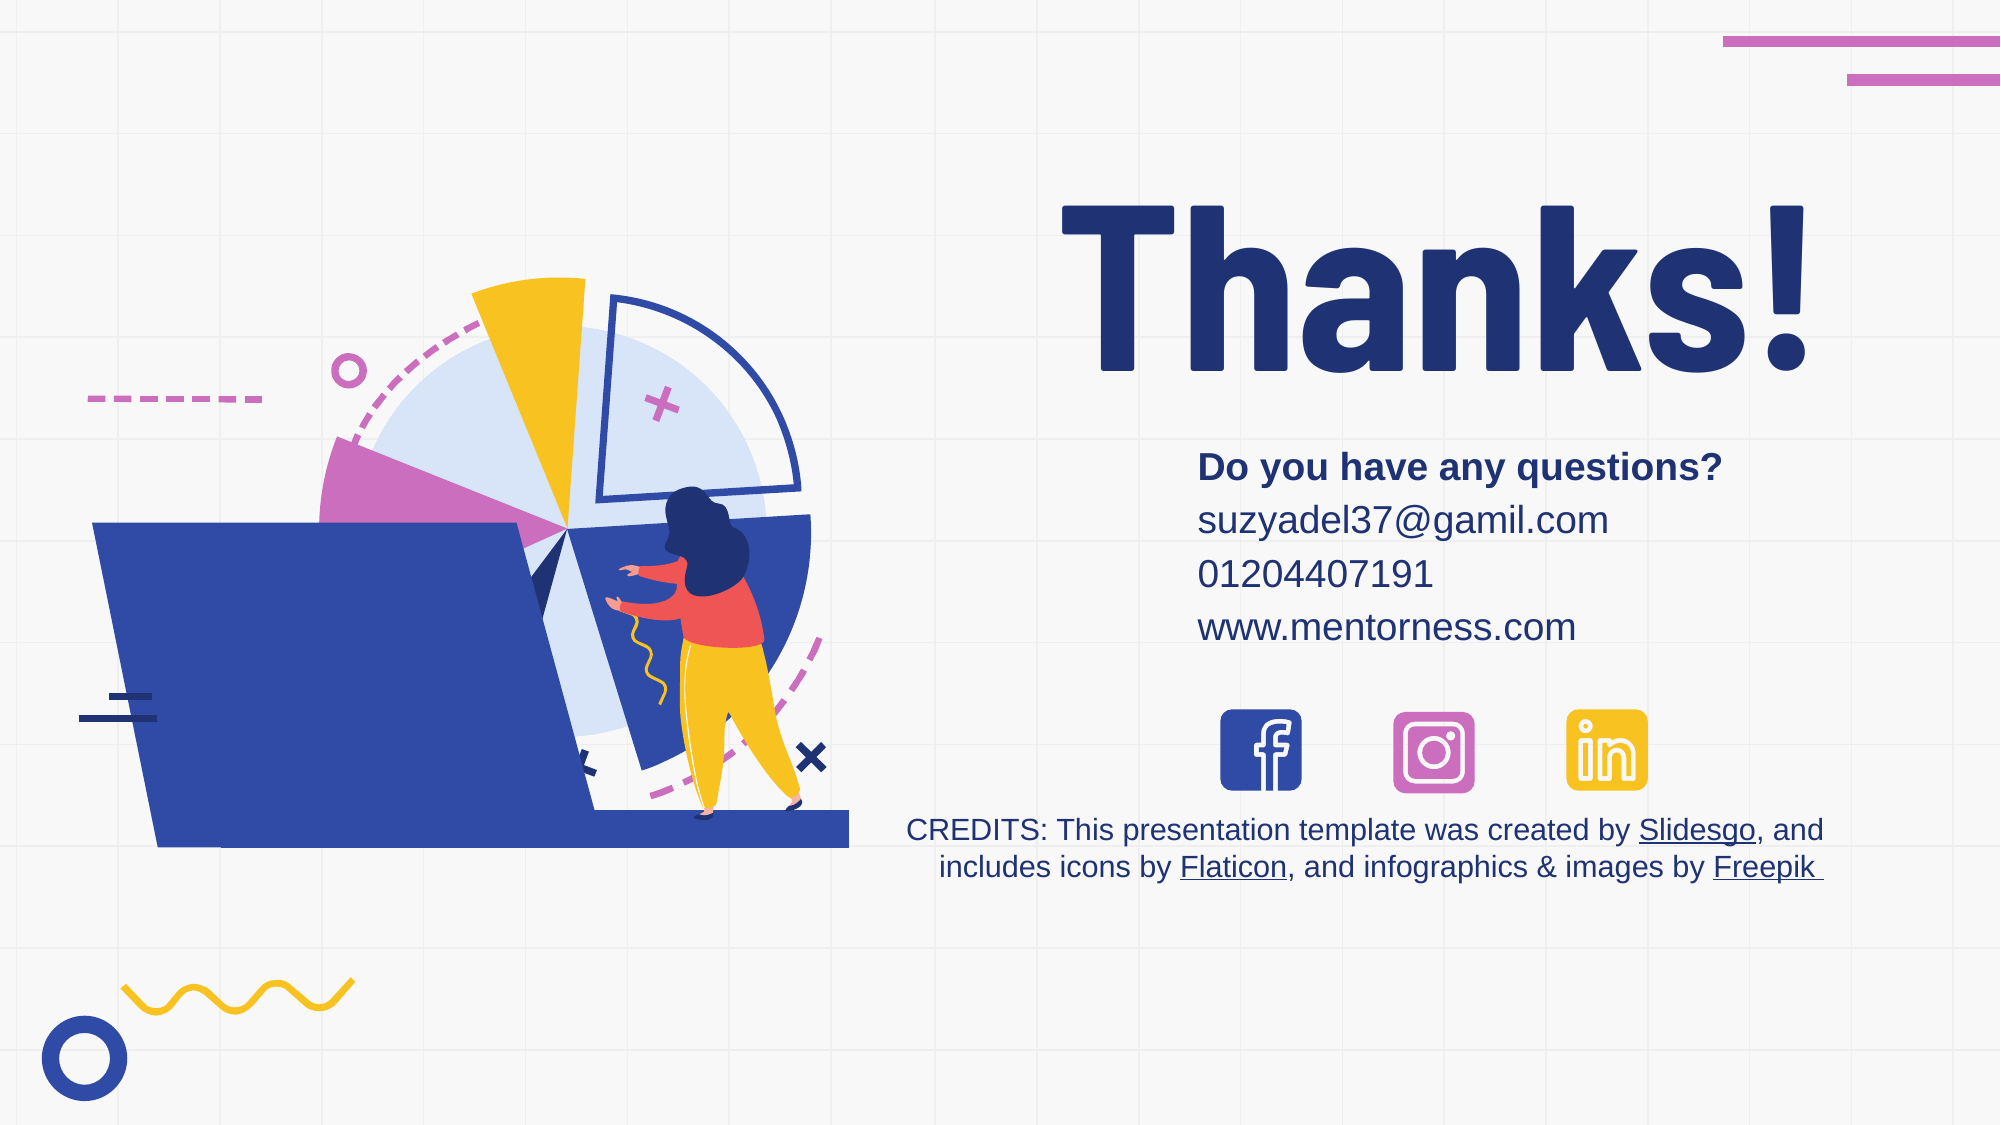

# Thanks!

Do you have any questions?
suzyadel37@gamil.com
01204407191
www.mentorness.com